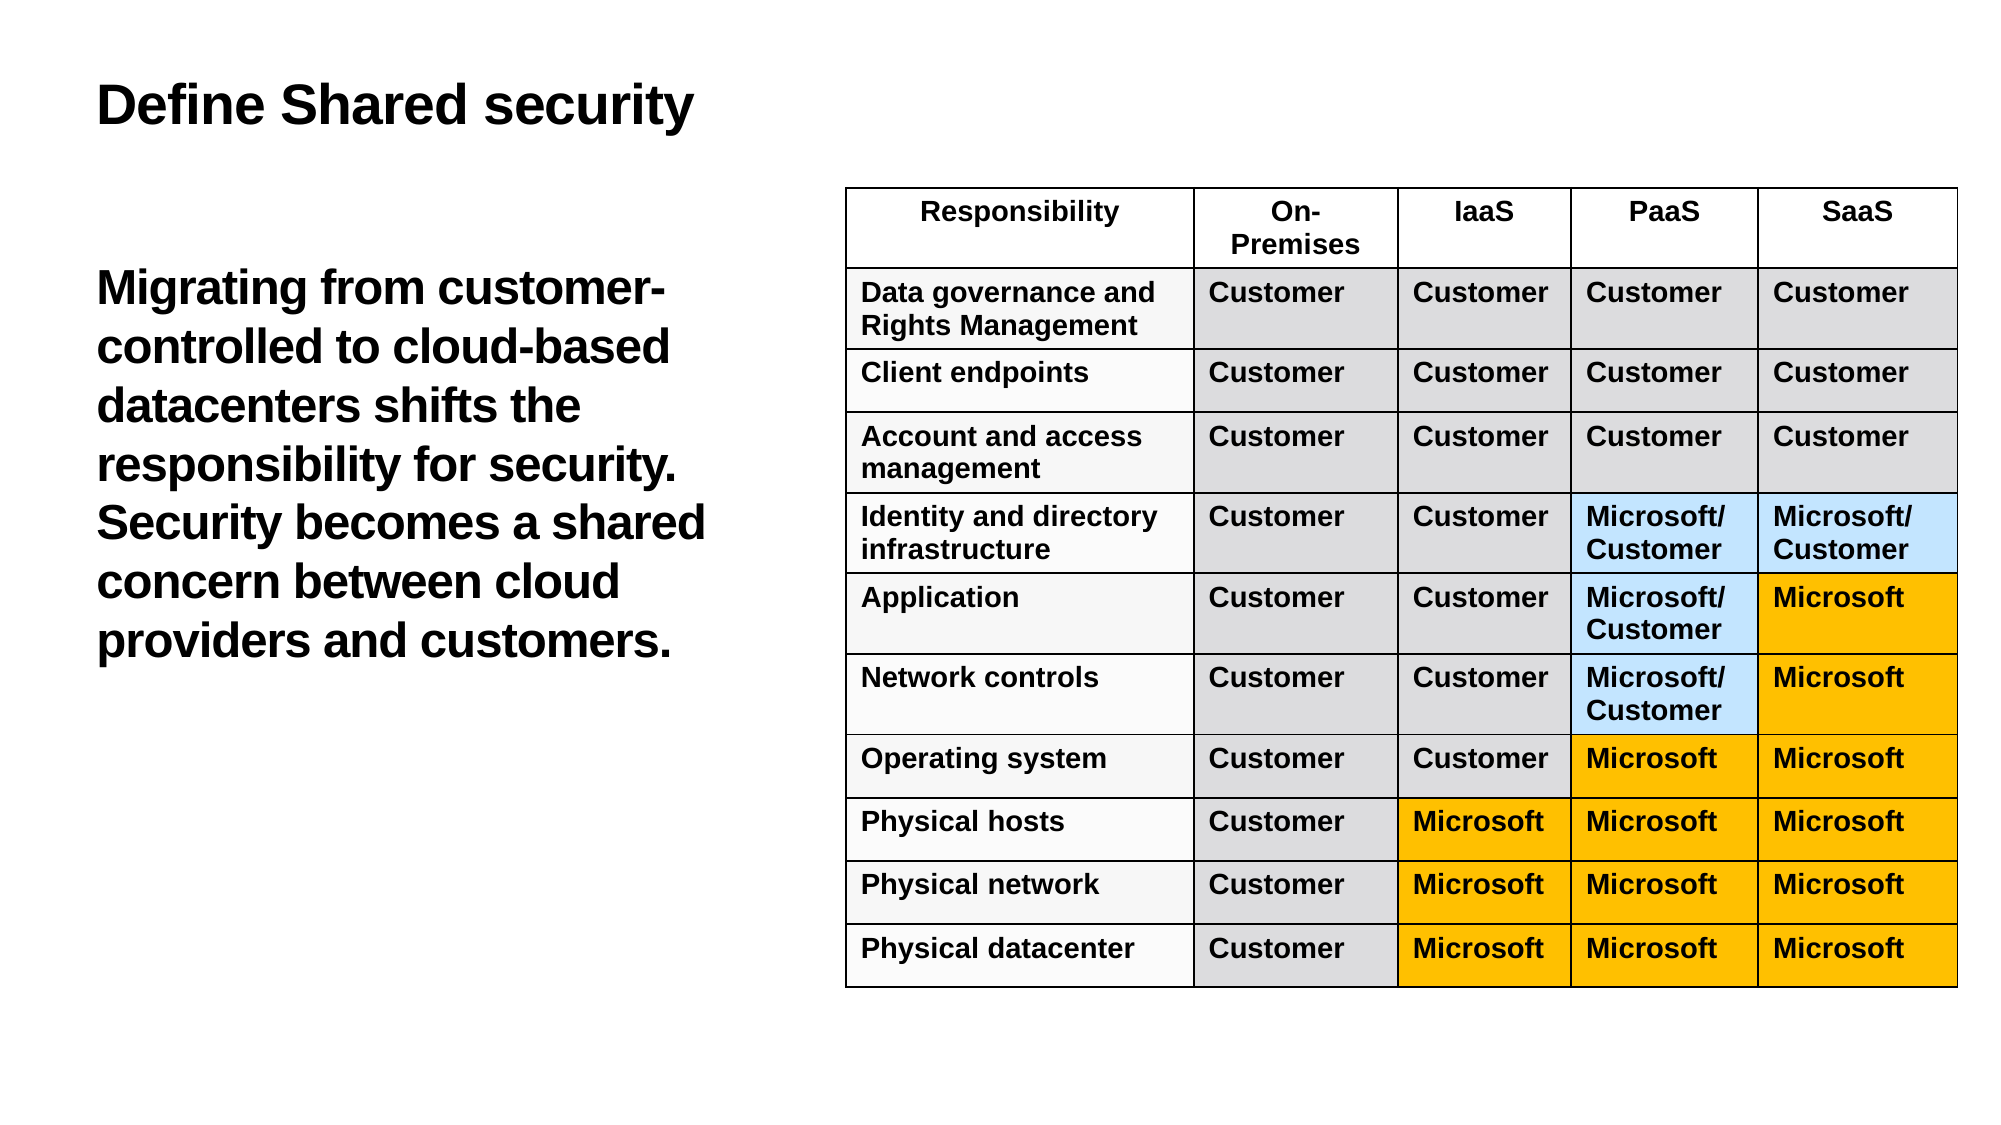

# Define Shared security
| Responsibility | On-Premises | IaaS | PaaS | SaaS |
| --- | --- | --- | --- | --- |
| Data governance and Rights Management | Customer | Customer | Customer | Customer |
| Client endpoints | Customer | Customer | Customer | Customer |
| Account and access management | Customer | Customer | Customer | Customer |
| Identity and directory infrastructure | Customer | Customer | Microsoft/ Customer | Microsoft/ Customer |
| Application | Customer | Customer | Microsoft/ Customer | Microsoft |
| Network controls | Customer | Customer | Microsoft/ Customer | Microsoft |
| Operating system | Customer | Customer | Microsoft | Microsoft |
| Physical hosts | Customer | Microsoft | Microsoft | Microsoft |
| Physical network | Customer | Microsoft | Microsoft | Microsoft |
| Physical datacenter | Customer | Microsoft | Microsoft | Microsoft |
Migrating from customer-controlled to cloud-based datacenters shifts the responsibility for security.
Security becomes a shared concern between cloud providers and customers.